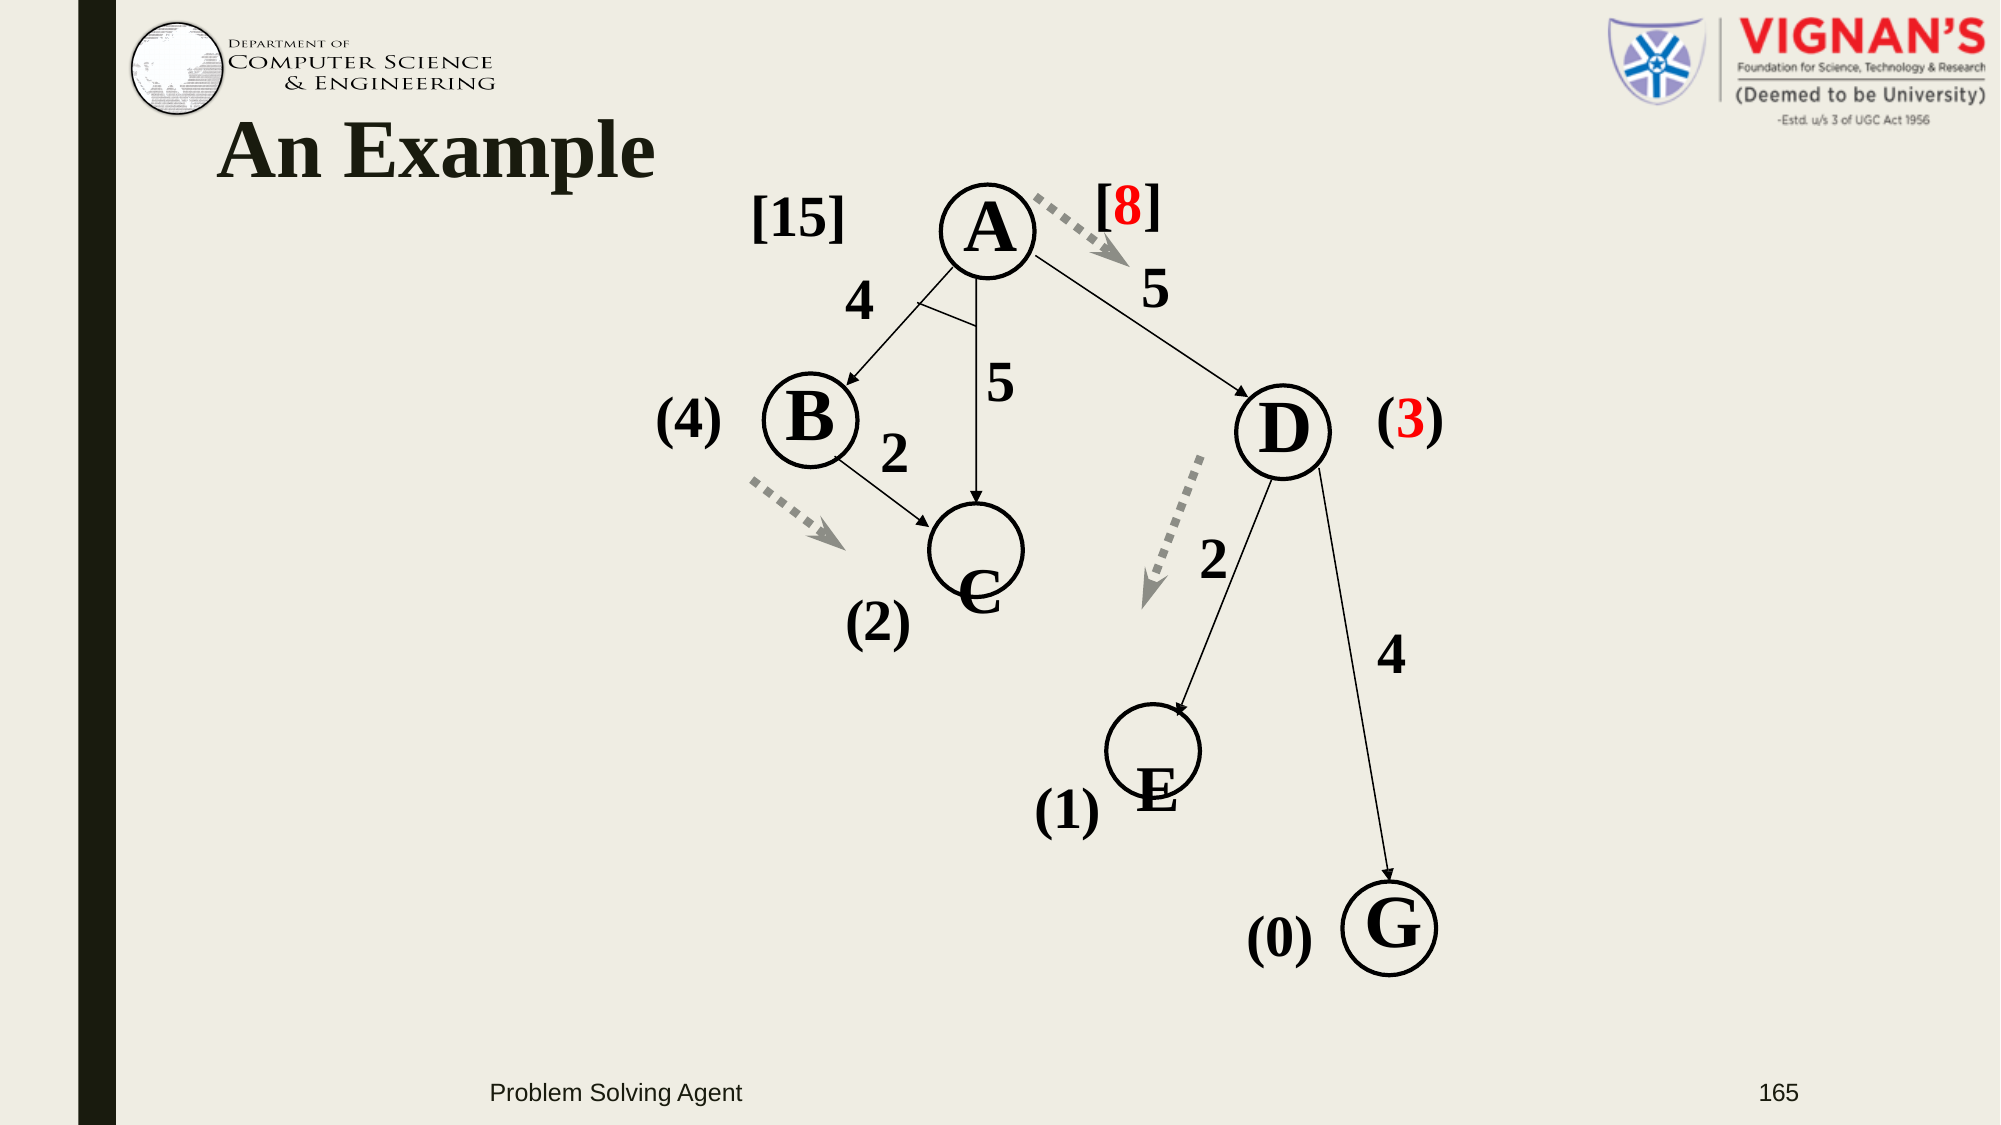

# An Example
[8]
5
[15]
4
A

5
B

D
(4)
(3)
2
(2)	C

2
4
(1)	E
G
(0)
Problem Solving Agent
165